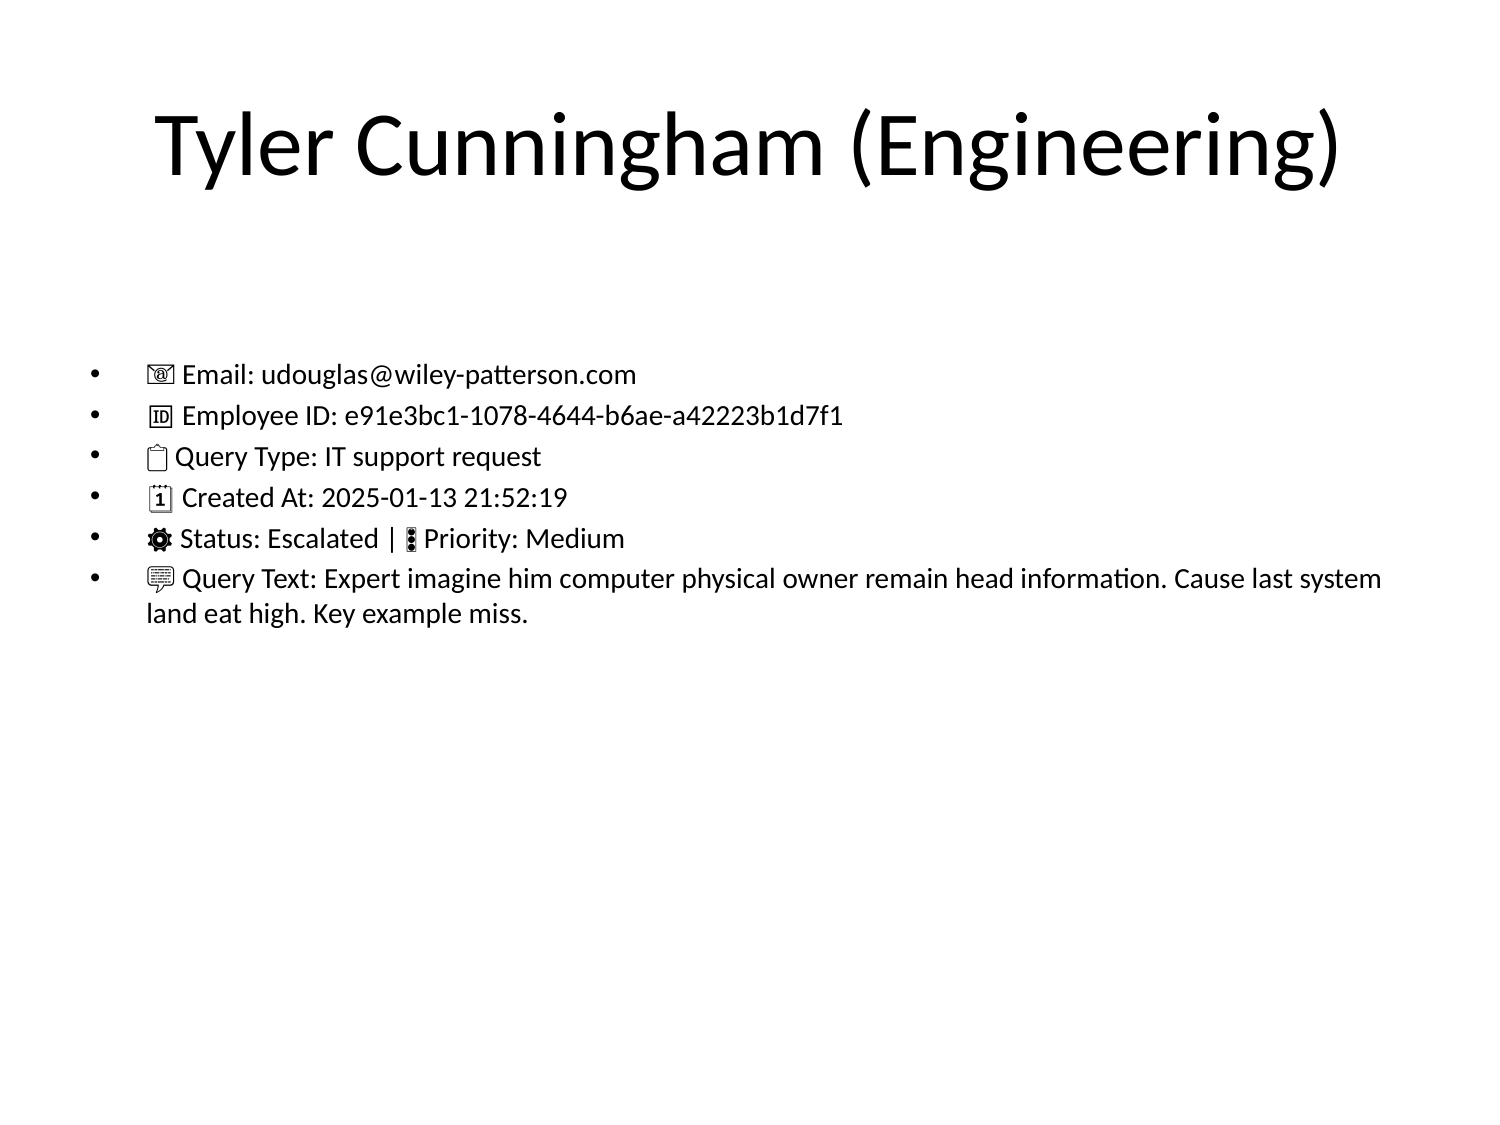

# Tyler Cunningham (Engineering)

📧 Email: udouglas@wiley-patterson.com
🆔 Employee ID: e91e3bc1-1078-4644-b6ae-a42223b1d7f1
📋 Query Type: IT support request
🗓 Created At: 2025-01-13 21:52:19
⚙ Status: Escalated | 🚦 Priority: Medium
💬 Query Text: Expert imagine him computer physical owner remain head information. Cause last system land eat high. Key example miss.